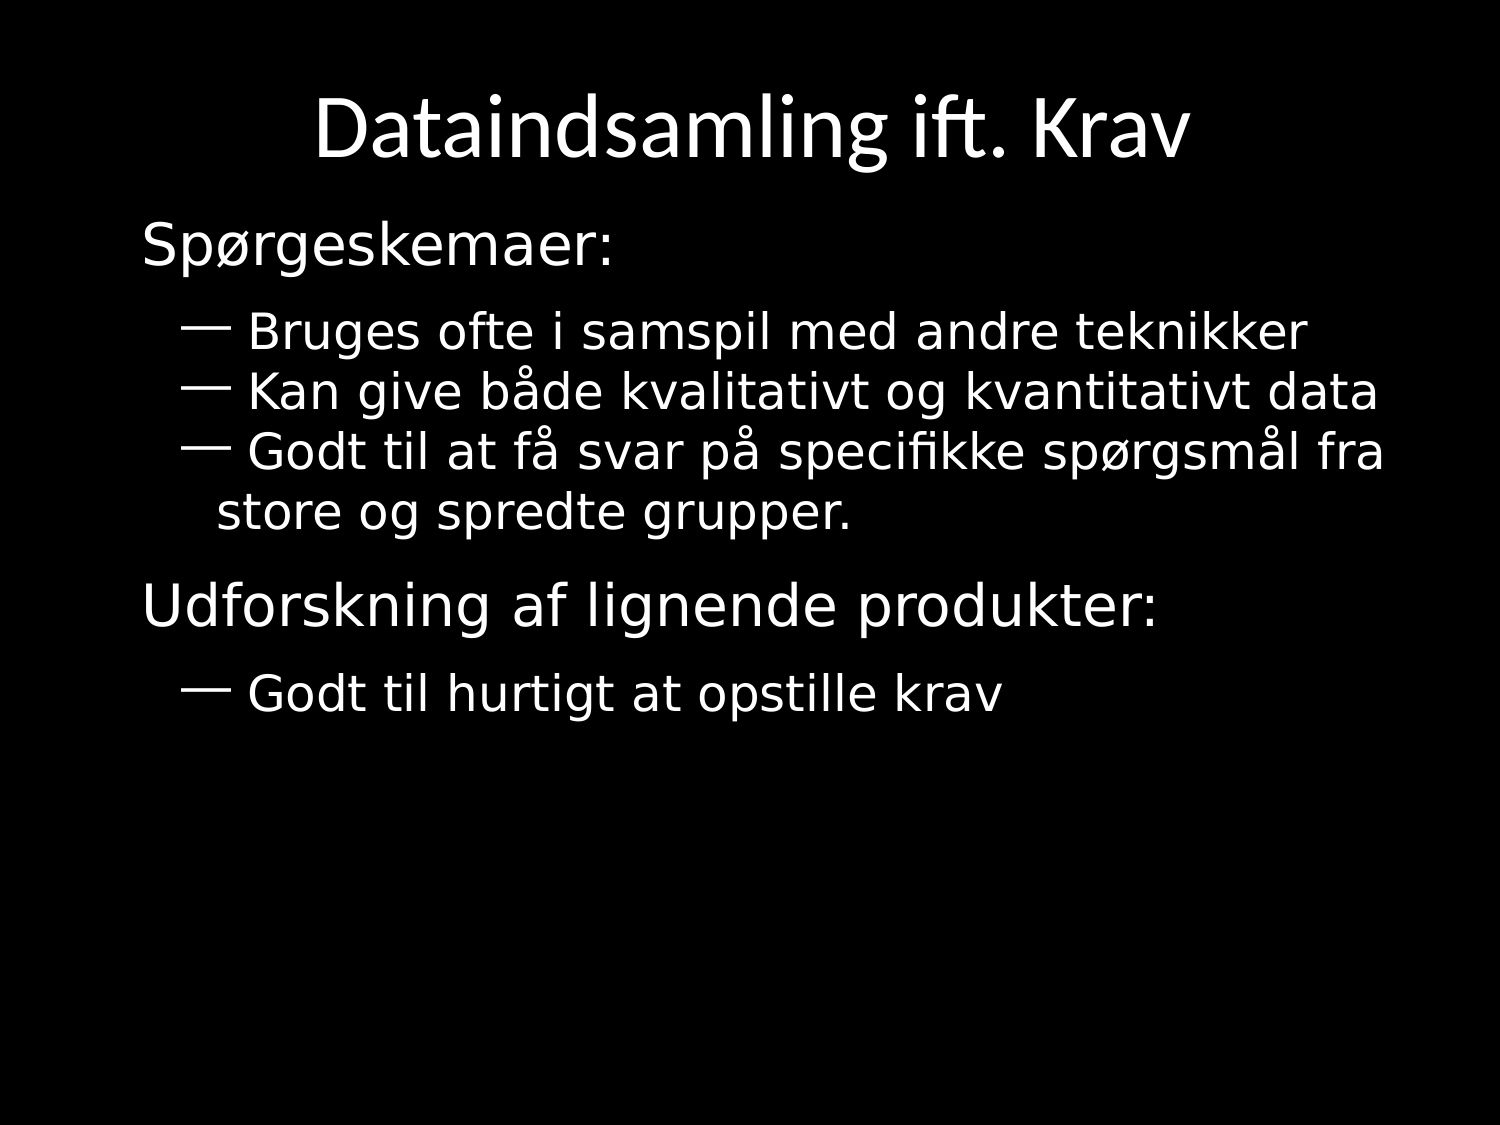

# Dataindsamling ift. Krav

Spørgeskemaer:

 Bruges ofte i samspil med andre teknikker
 Kan give både kvalitativt og kvantitativt data
 Godt til at få svar på specifikke spørgsmål fra 	store og spredte grupper.
Udforskning af lignende produkter:
 Godt til hurtigt at opstille krav